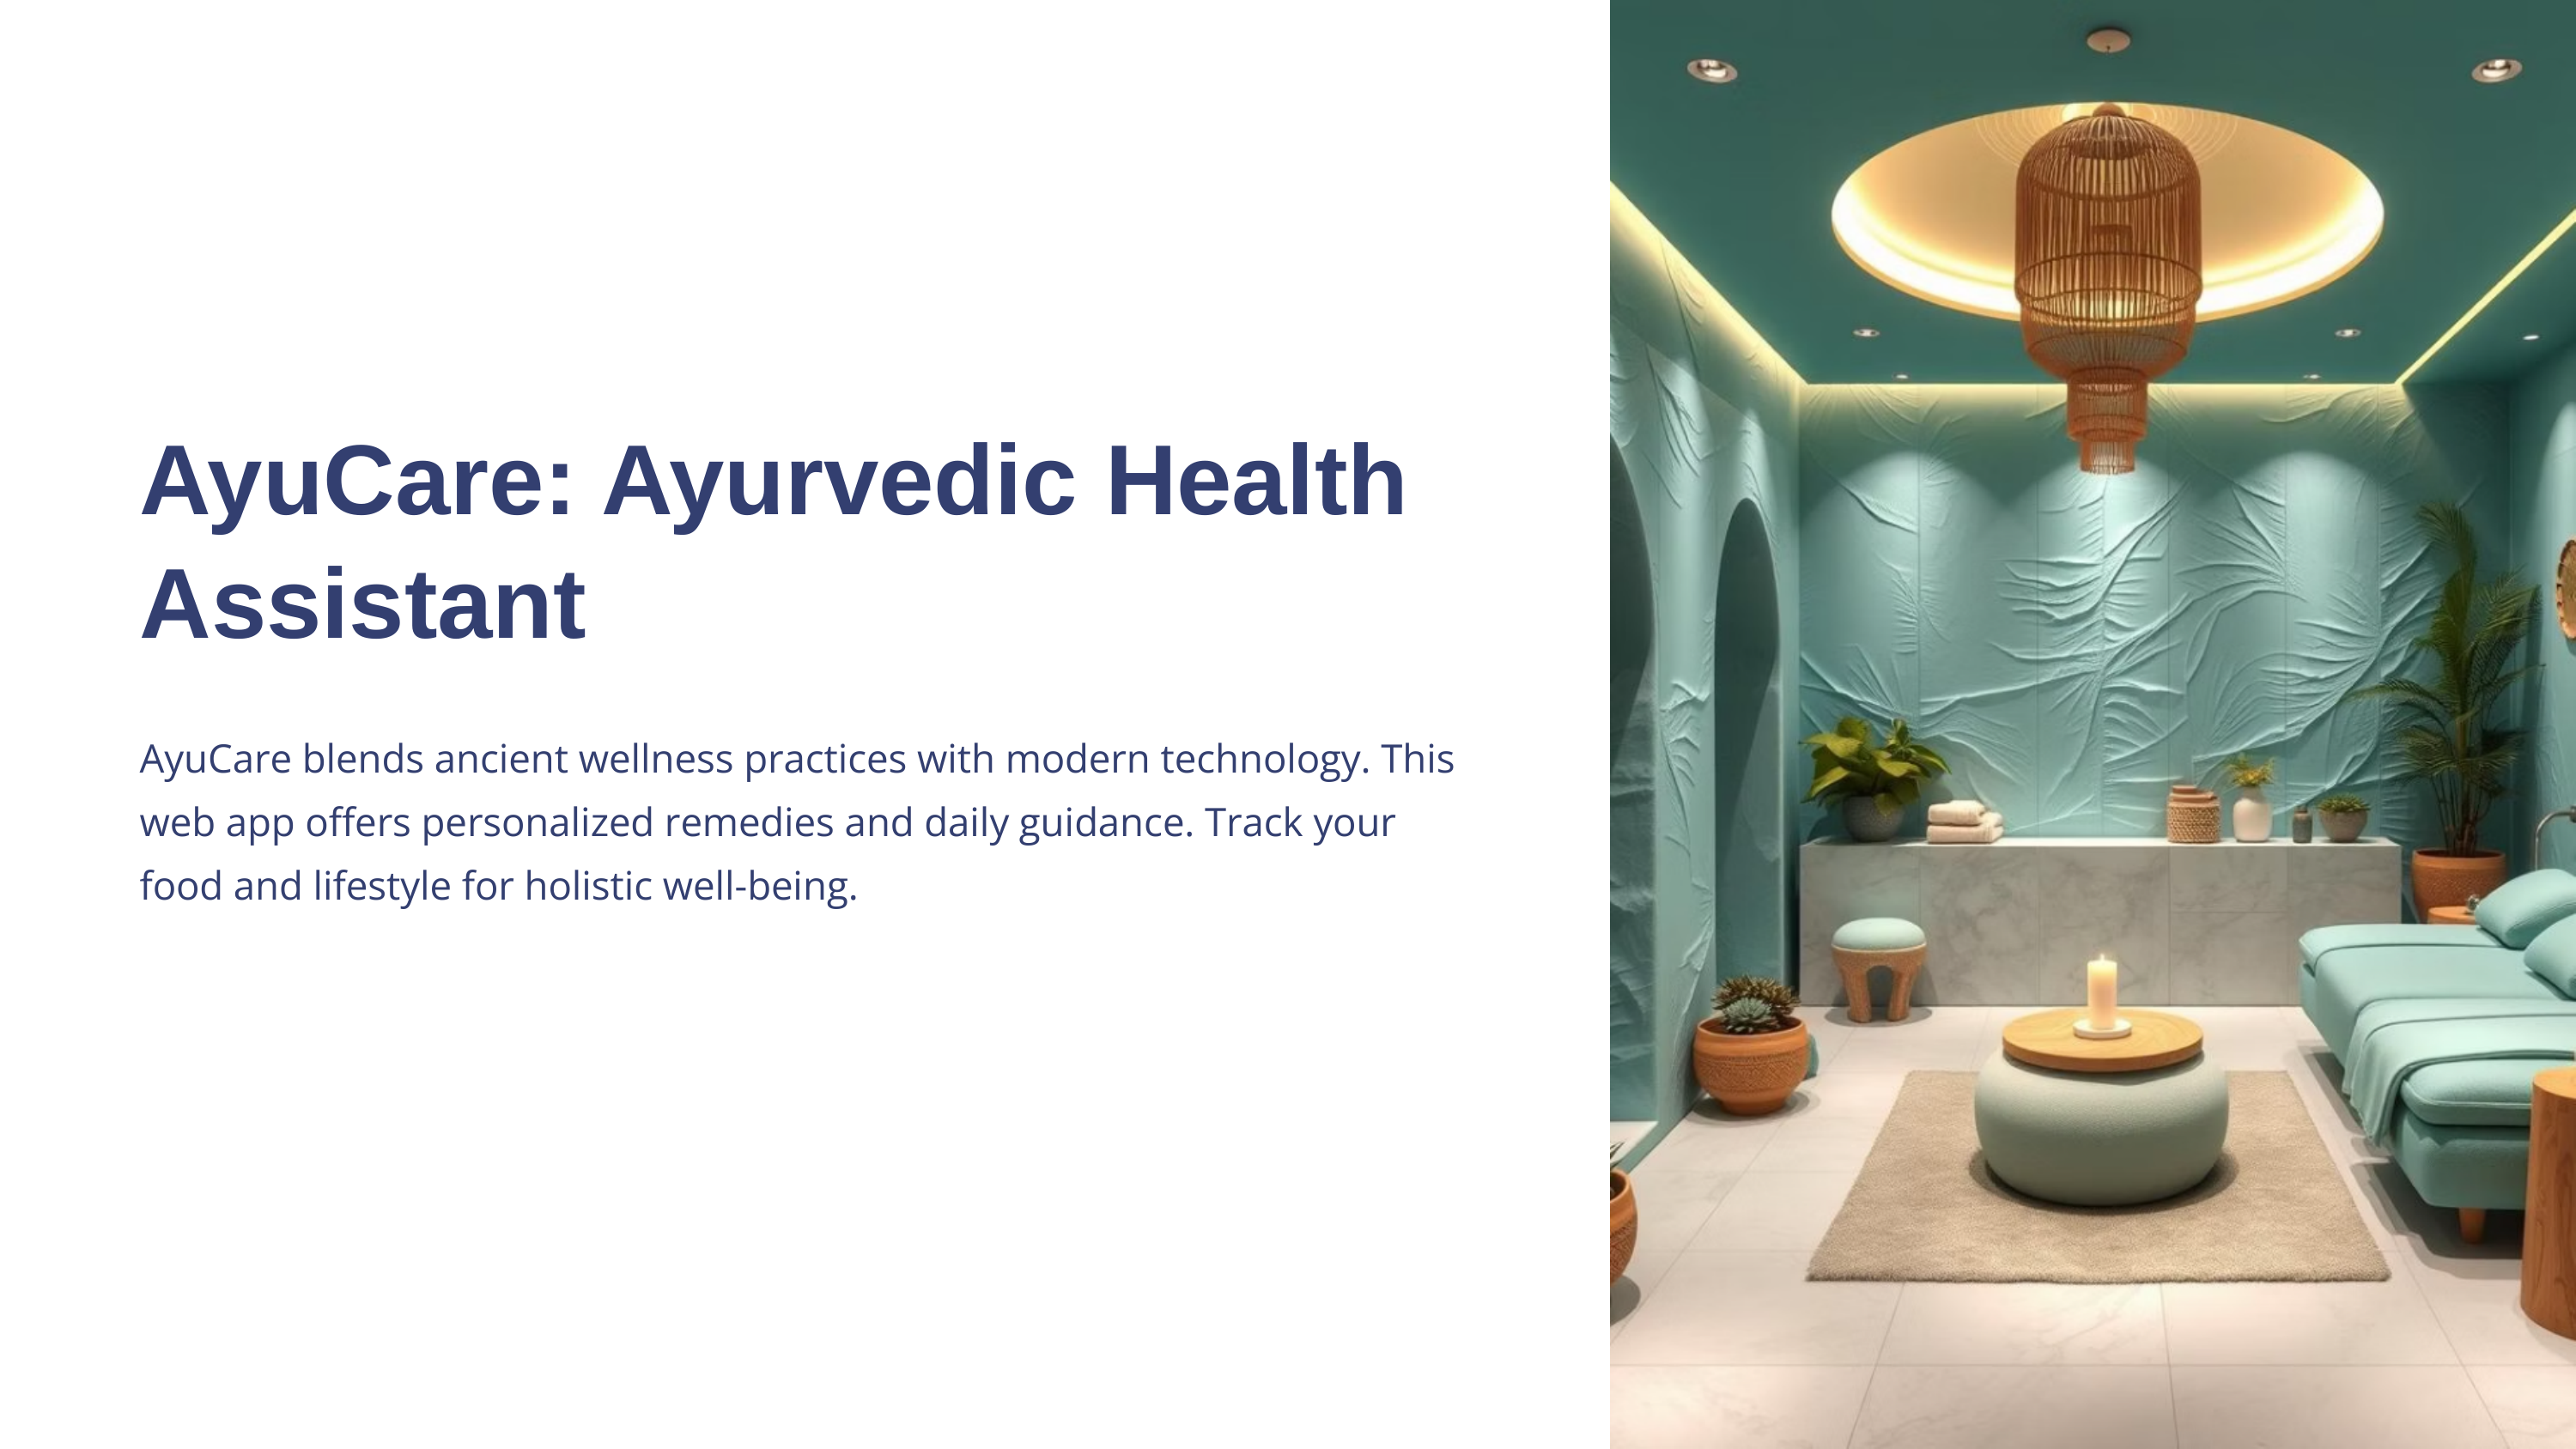

AyuCare: Ayurvedic Health Assistant

AyuCare blends ancient wellness practices with modern technology. This web app offers personalized remedies and daily guidance. Track your food and lifestyle for holistic well-being.